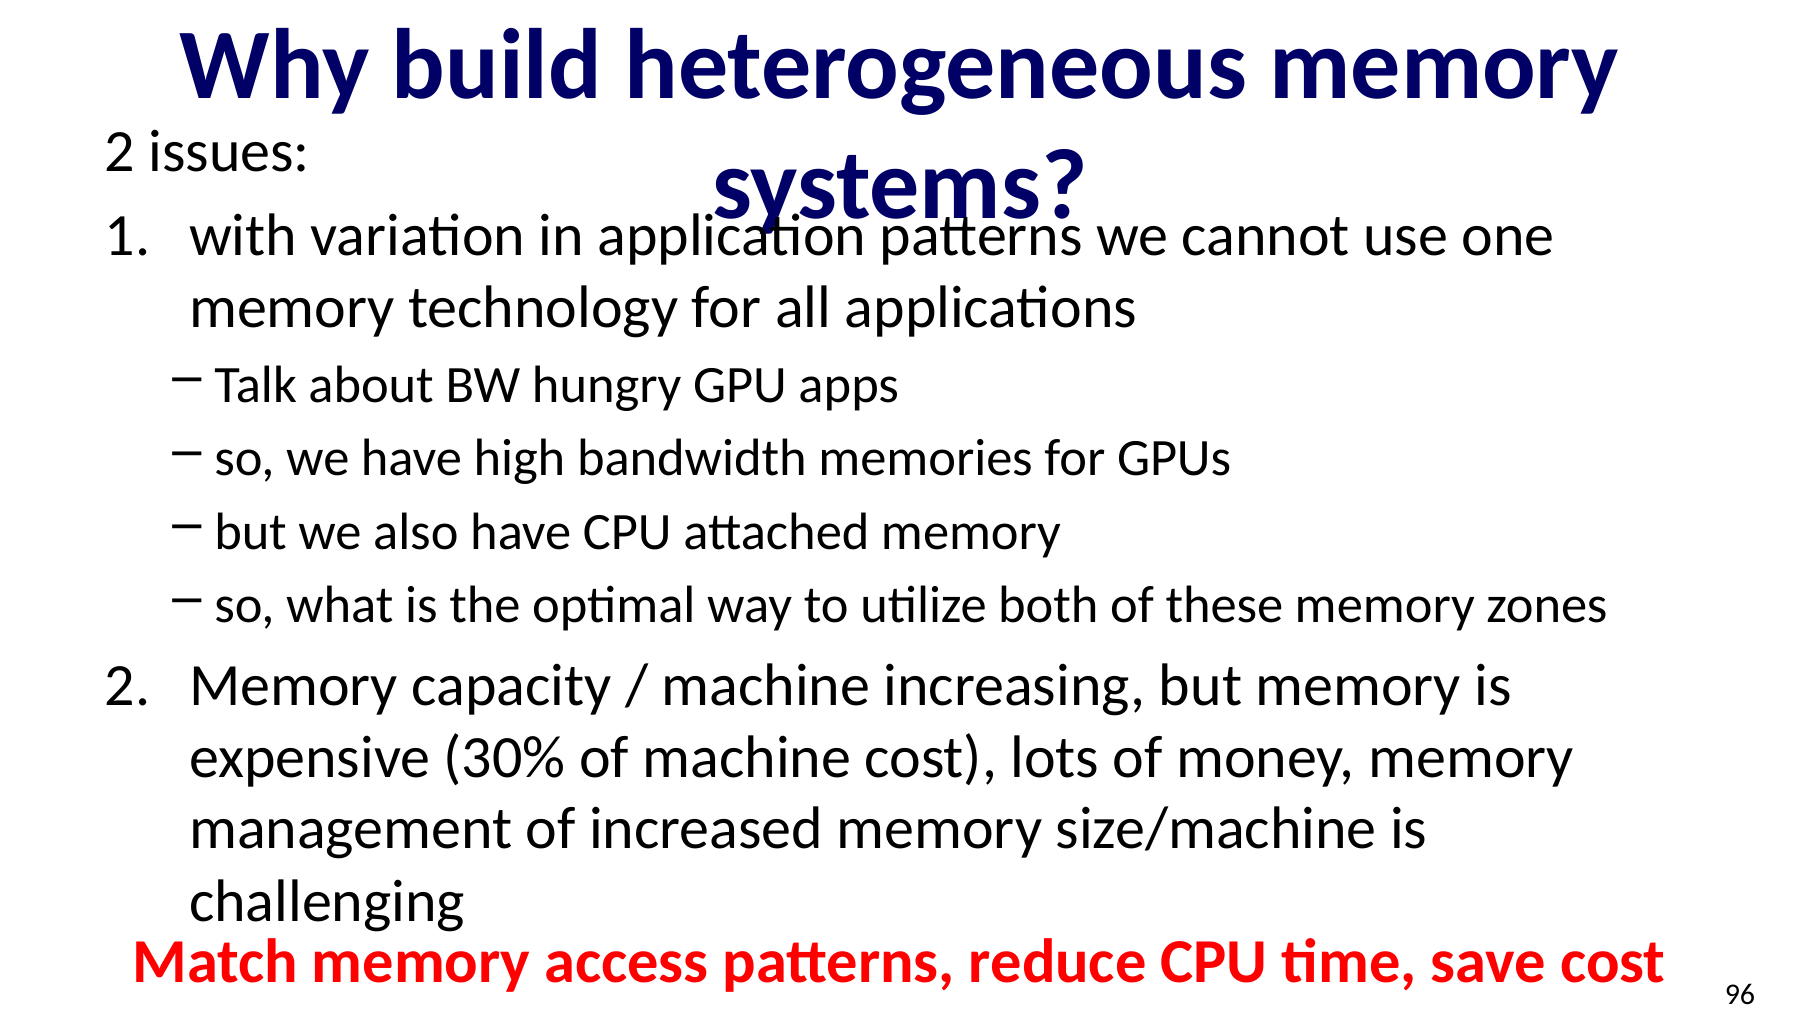

# Why build heterogeneous memory systems?
2 issues:
with variation in application patterns we cannot use one memory technology for all applications
Talk about BW hungry GPU apps
so, we have high bandwidth memories for GPUs
but we also have CPU attached memory
so, what is the optimal way to utilize both of these memory zones
Memory capacity / machine increasing, but memory is expensive (30% of machine cost), lots of money, memory management of increased memory size/machine is challenging
Match memory access patterns, reduce CPU time, save cost
96